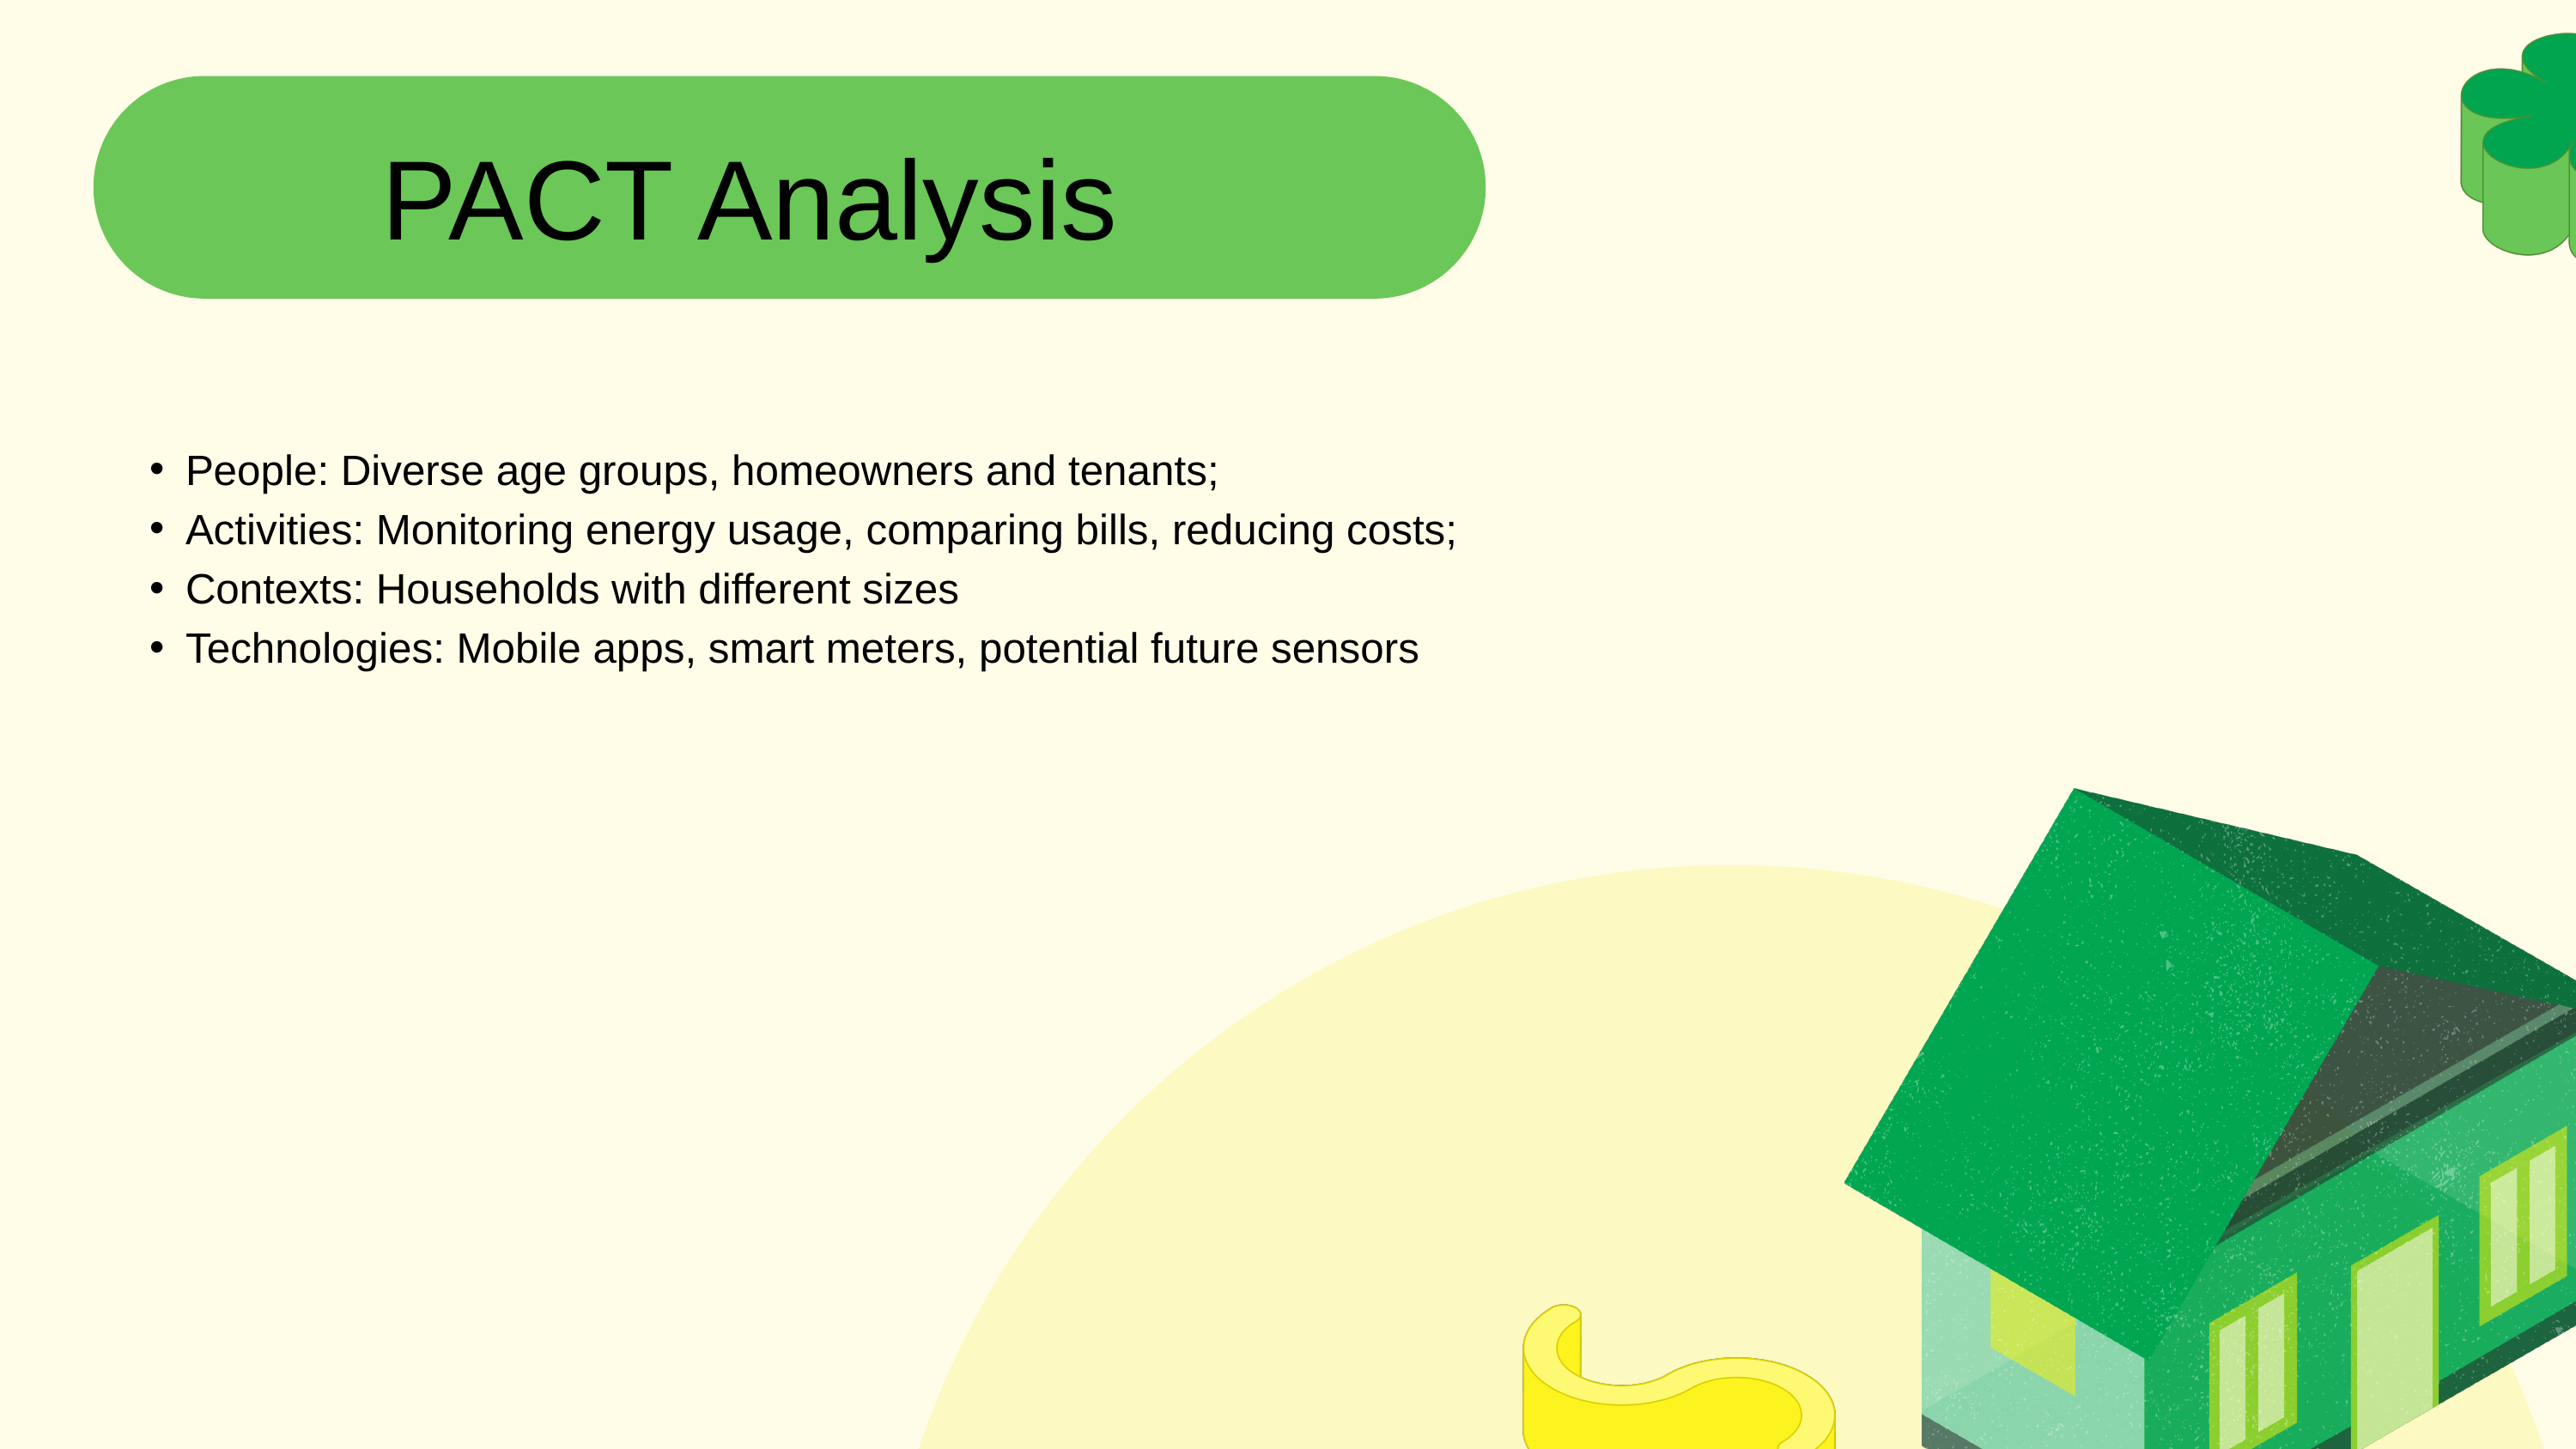

PACT Analysis

People: Diverse age groups, homeowners and tenants;
Activities: Monitoring energy usage, comparing bills, reducing costs;
Contexts: Households with different sizes
Technologies: Mobile apps, smart meters, potential future sensors